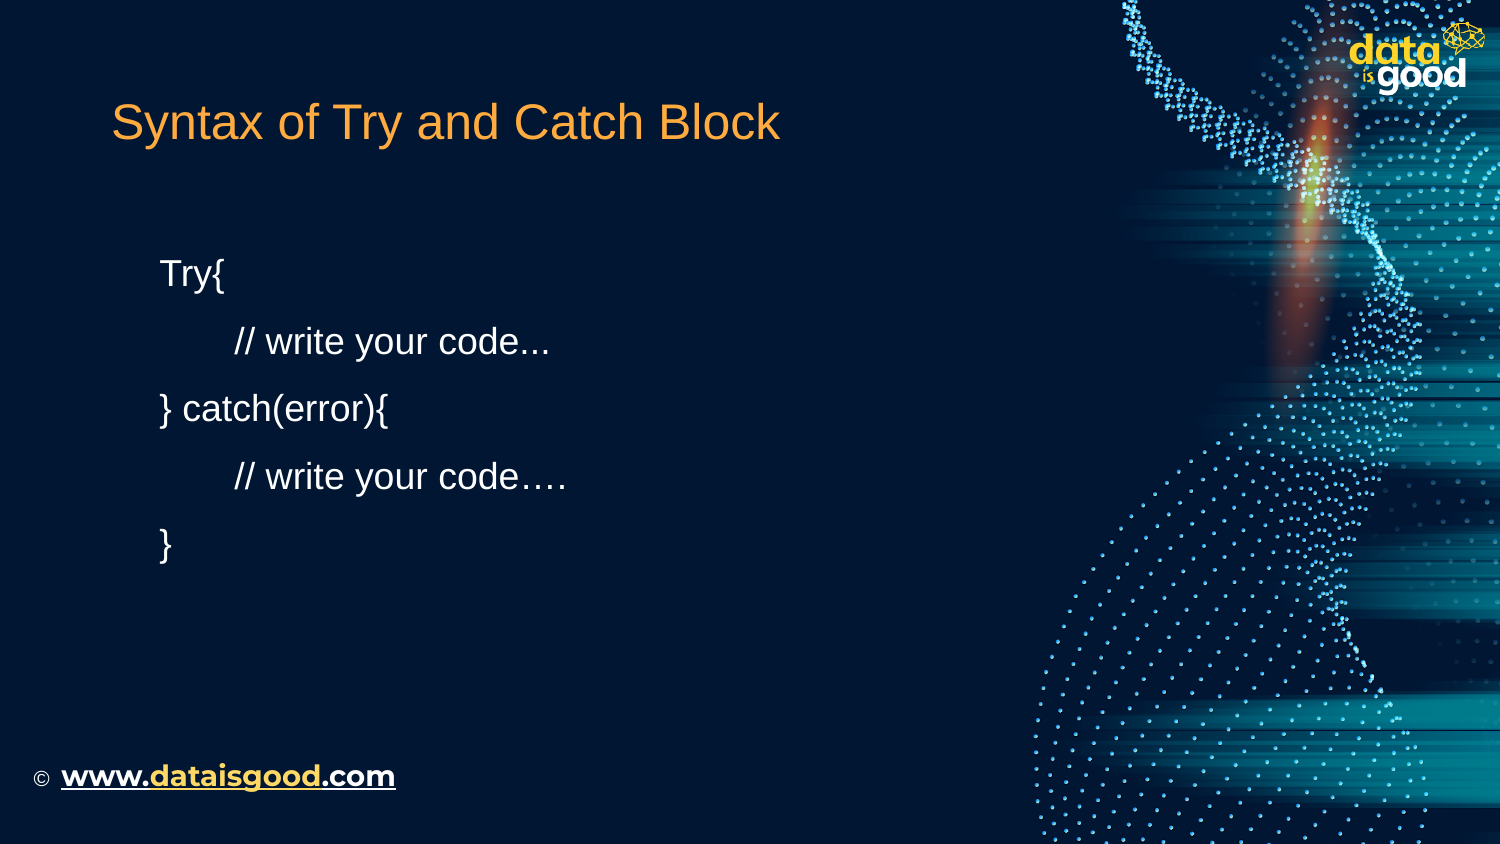

# Syntax of Try and Catch Block
Try{
// write your code...
} catch(error){
// write your code….
}